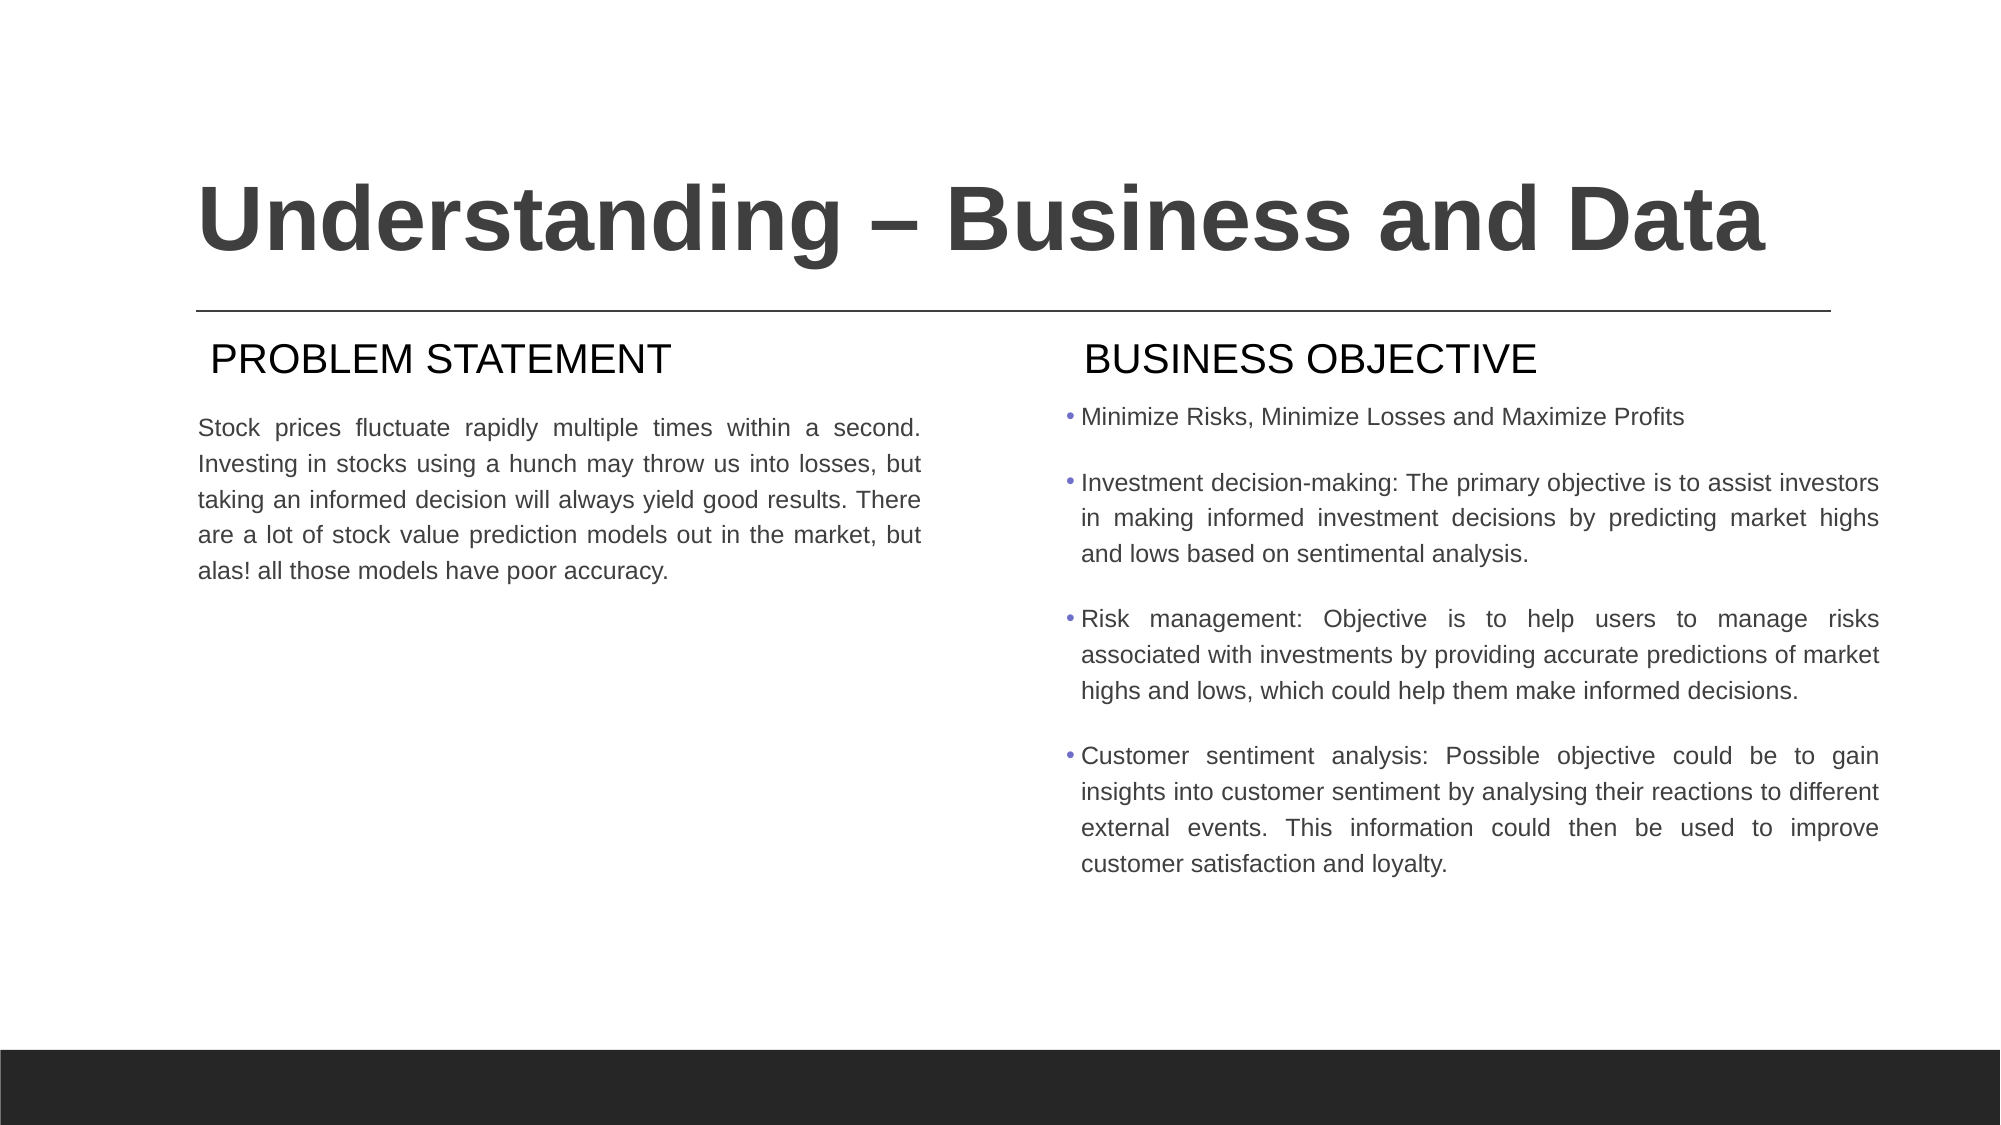

# Understanding – Business and Data
PROBLEM STATEMENT
BUSINESS OBJECTIVE
Minimize Risks, Minimize Losses and Maximize Profits
Investment decision-making: The primary objective is to assist investors in making informed investment decisions by predicting market highs and lows based on sentimental analysis.
Risk management: Objective is to help users to manage risks associated with investments by providing accurate predictions of market highs and lows, which could help them make informed decisions.
Customer sentiment analysis: Possible objective could be to gain insights into customer sentiment by analysing their reactions to different external events. This information could then be used to improve customer satisfaction and loyalty.
Stock prices fluctuate rapidly multiple times within a second. Investing in stocks using a hunch may throw us into losses, but taking an informed decision will always yield good results. There are a lot of stock value prediction models out in the market, but alas! all those models have poor accuracy.